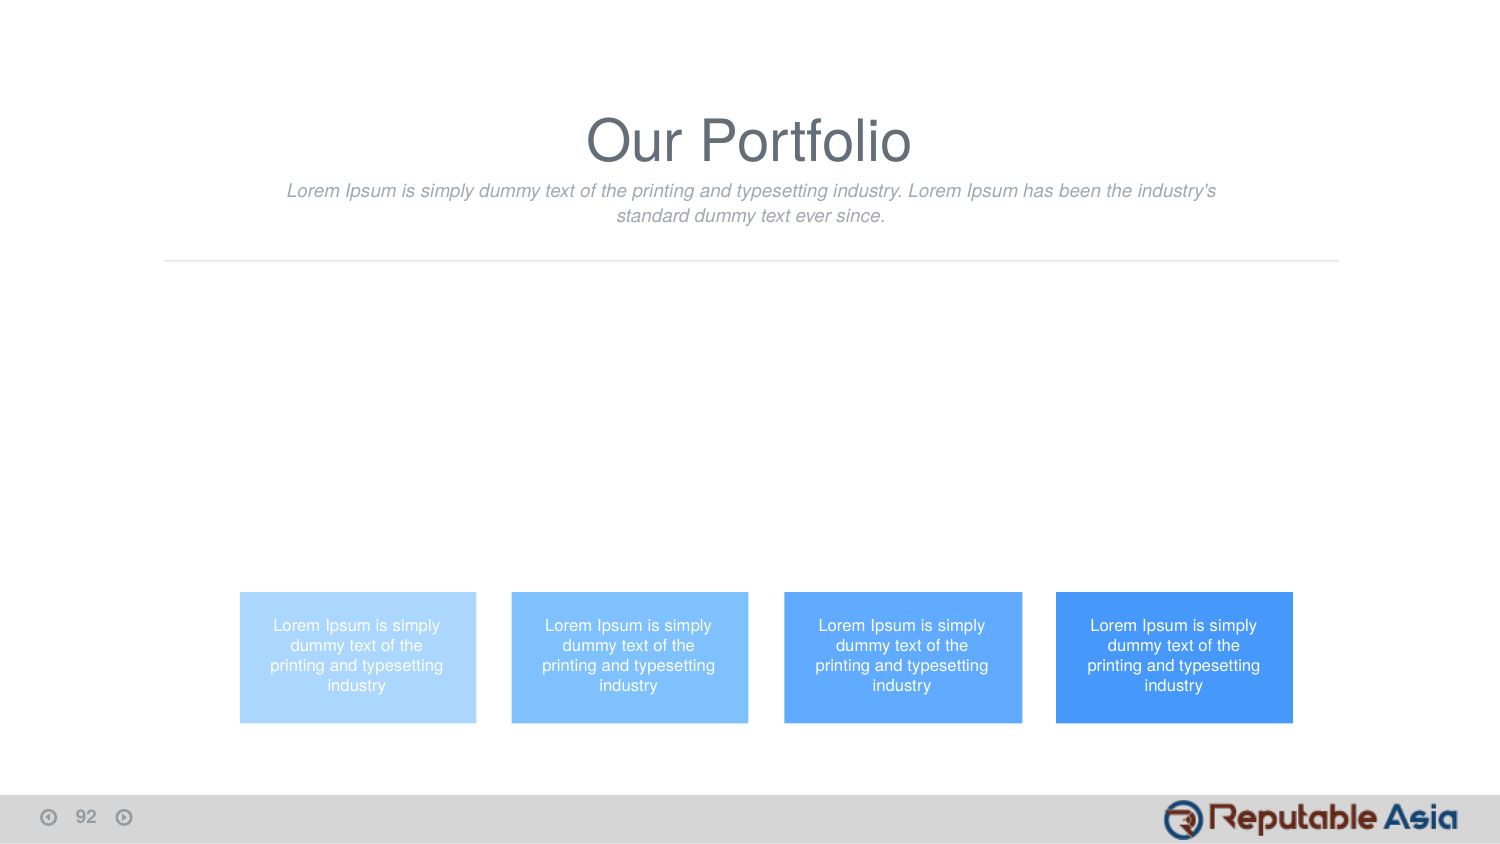

Our Portfolio
Lorem Ipsum is simply dummy text of the printing and typesetting industry. Lorem Ipsum has been the industry's standard dummy text ever since.

Lorem Ipsum is simply dummy text of the printing and typesetting industry

Lorem Ipsum is simply dummy text of the printing and typesetting industry

Lorem Ipsum is simply dummy text of the printing and typesetting industry

Lorem Ipsum is simply dummy text of the printing and typesetting industry
92